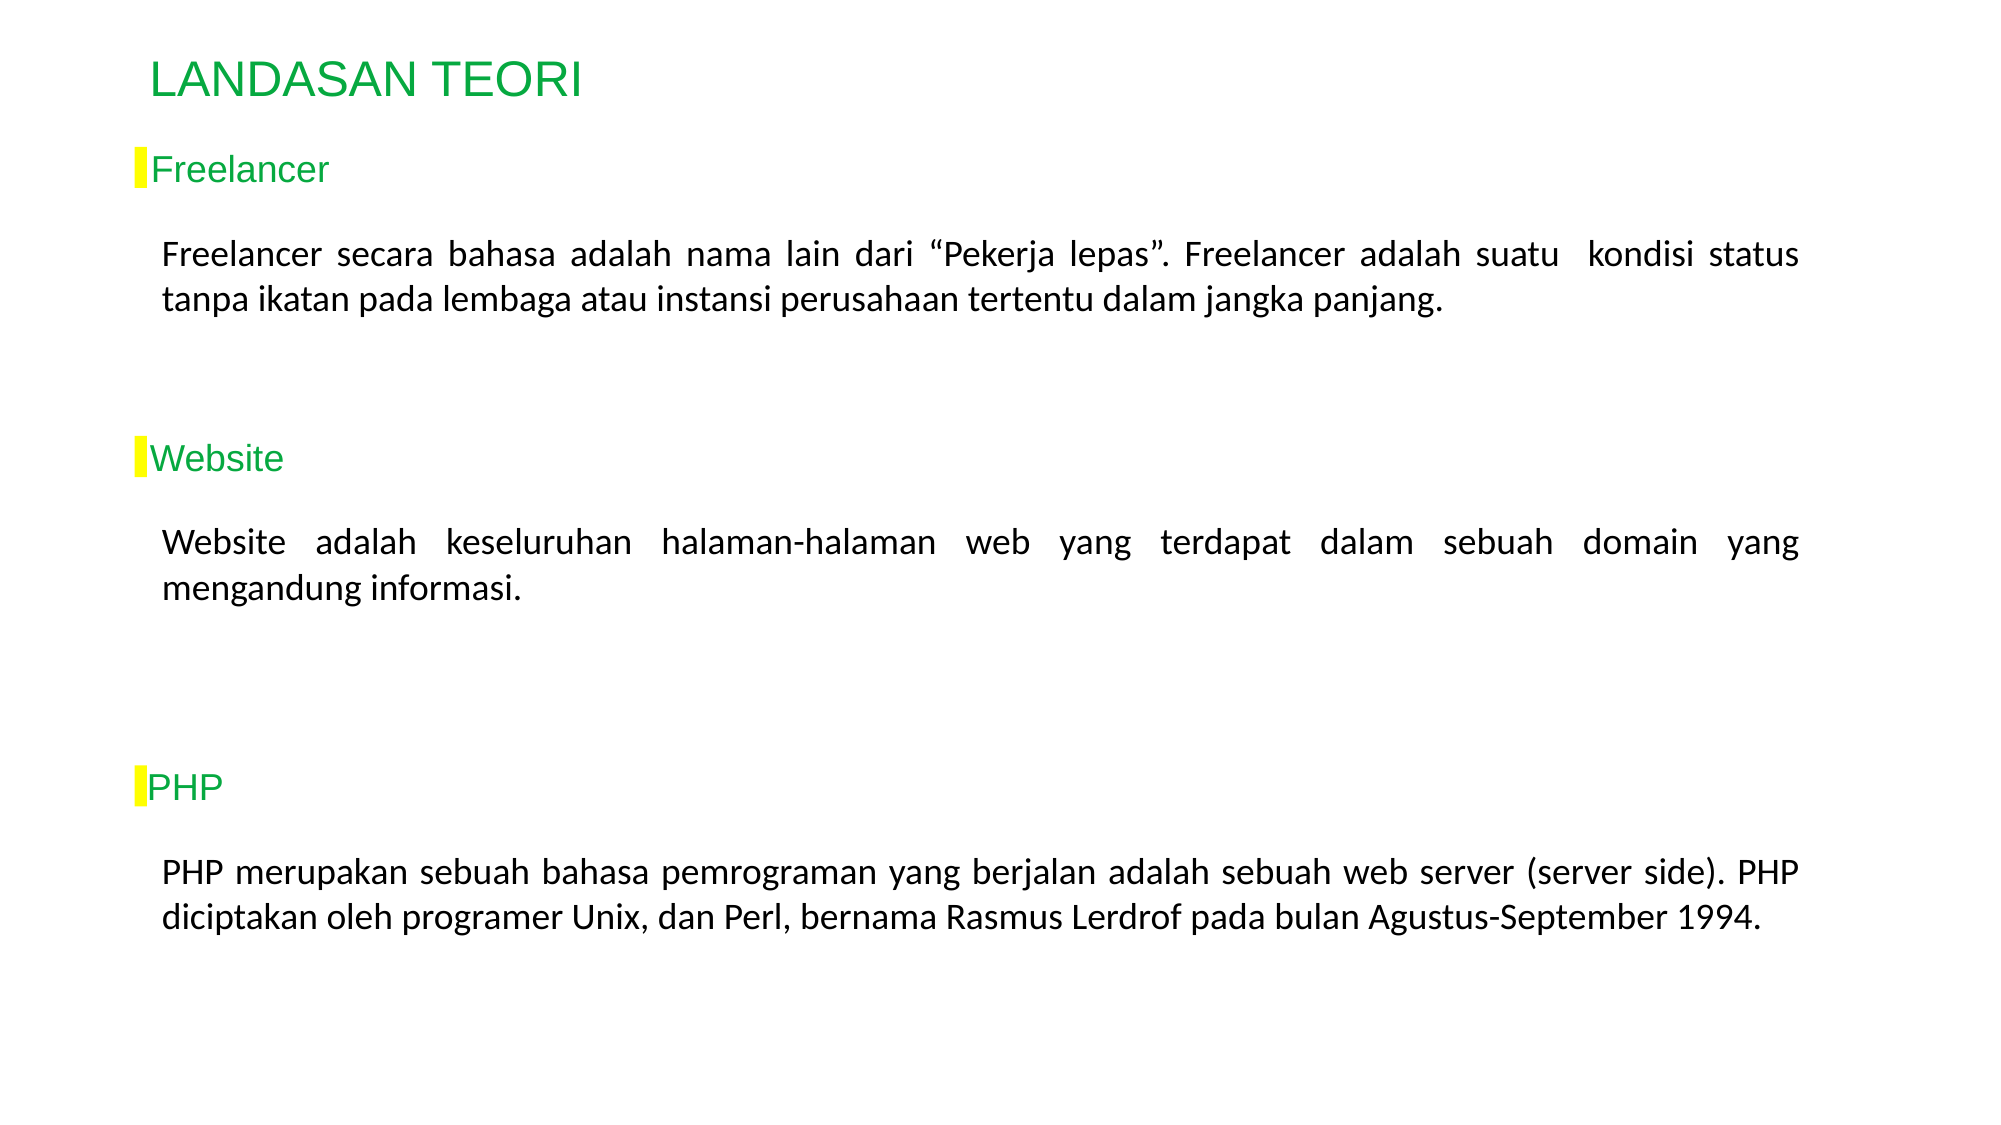

LANDASAN TEORI
Freelancer

Freelancer secara bahasa adalah nama lain dari “Pekerja lepas”. Freelancer adalah suatu  kondisi status tanpa ikatan pada lembaga atau instansi perusahaan tertentu dalam jangka panjang.
Website

Website adalah keseluruhan halaman-halaman web yang terdapat dalam sebuah domain yang mengandung informasi.
PHP

PHP merupakan sebuah bahasa pemrograman yang berjalan adalah sebuah web server (server side). PHP diciptakan oleh programer Unix, dan Perl, bernama Rasmus Lerdrof pada bulan Agustus-September 1994.